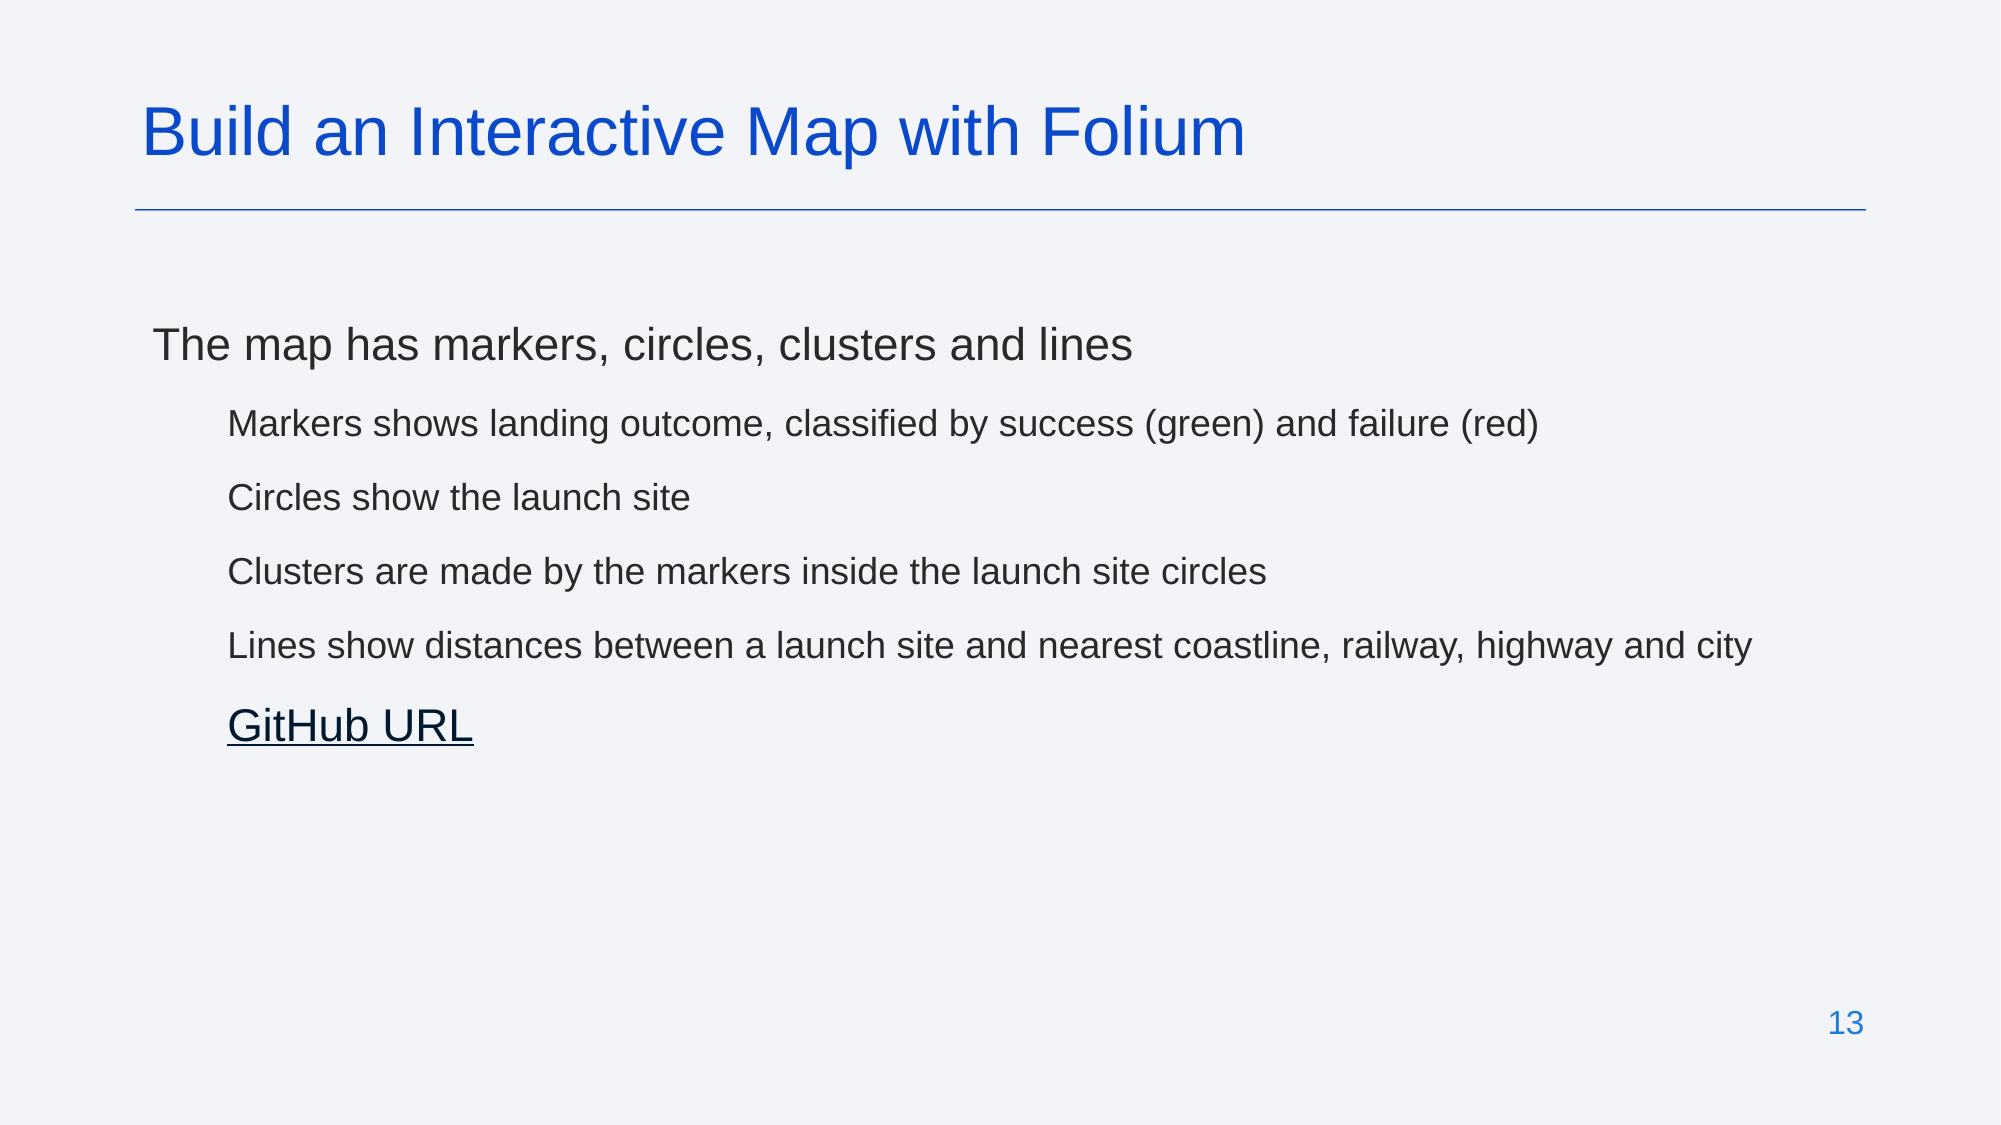

Build an Interactive Map with Folium
The map has markers, circles, clusters and lines
Markers shows landing outcome, classified by success (green) and failure (red)
Circles show the launch site
Clusters are made by the markers inside the launch site circles
Lines show distances between a launch site and nearest coastline, railway, highway and city
GitHub URL

13